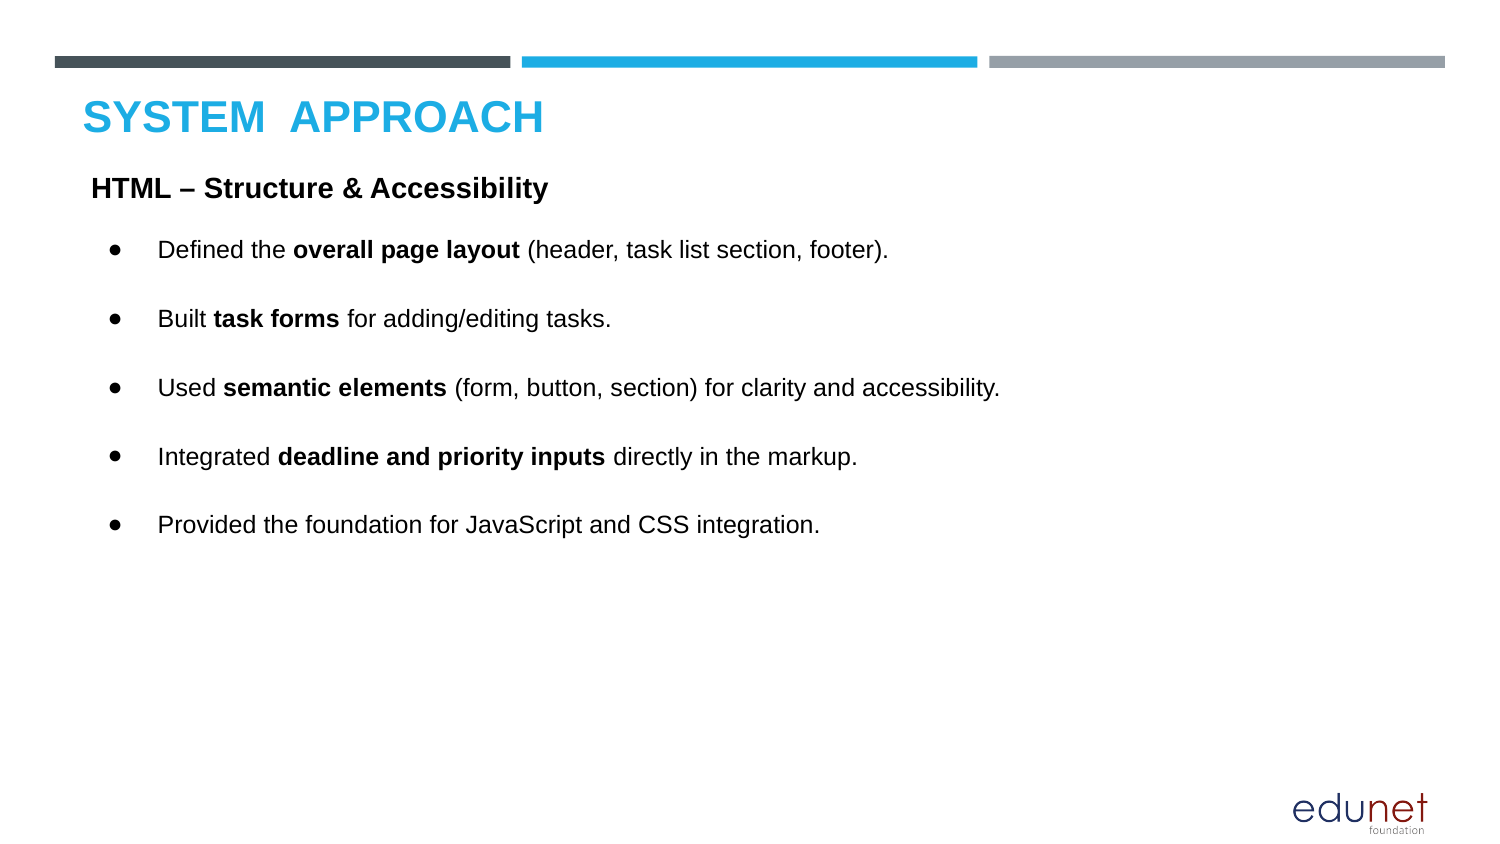

# SYSTEM  APPROACH
 HTML – Structure & Accessibility
Defined the overall page layout (header, task list section, footer).
Built task forms for adding/editing tasks.
Used semantic elements (form, button, section) for clarity and accessibility.
Integrated deadline and priority inputs directly in the markup.
Provided the foundation for JavaScript and CSS integration.